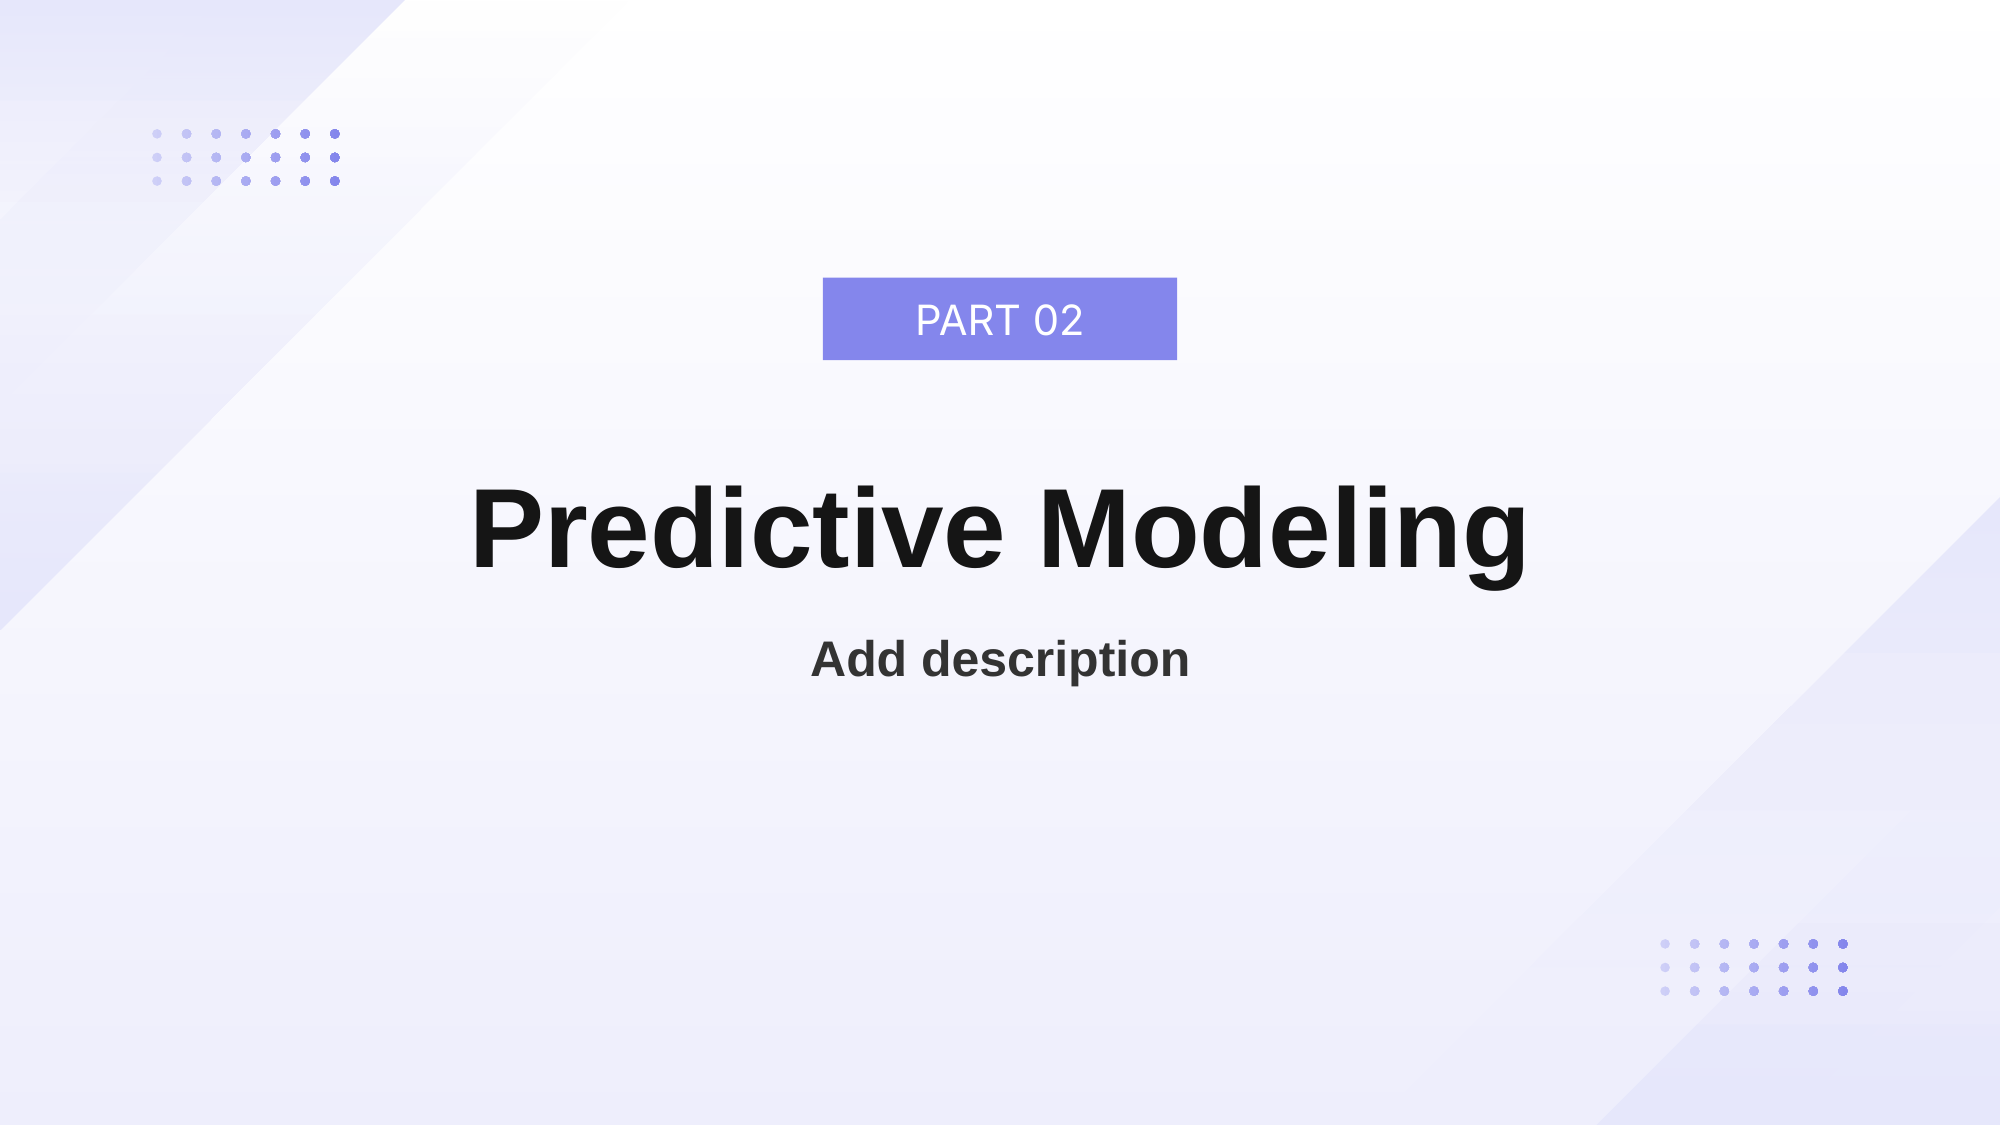

PART 02
# Predictive Modeling
Add description